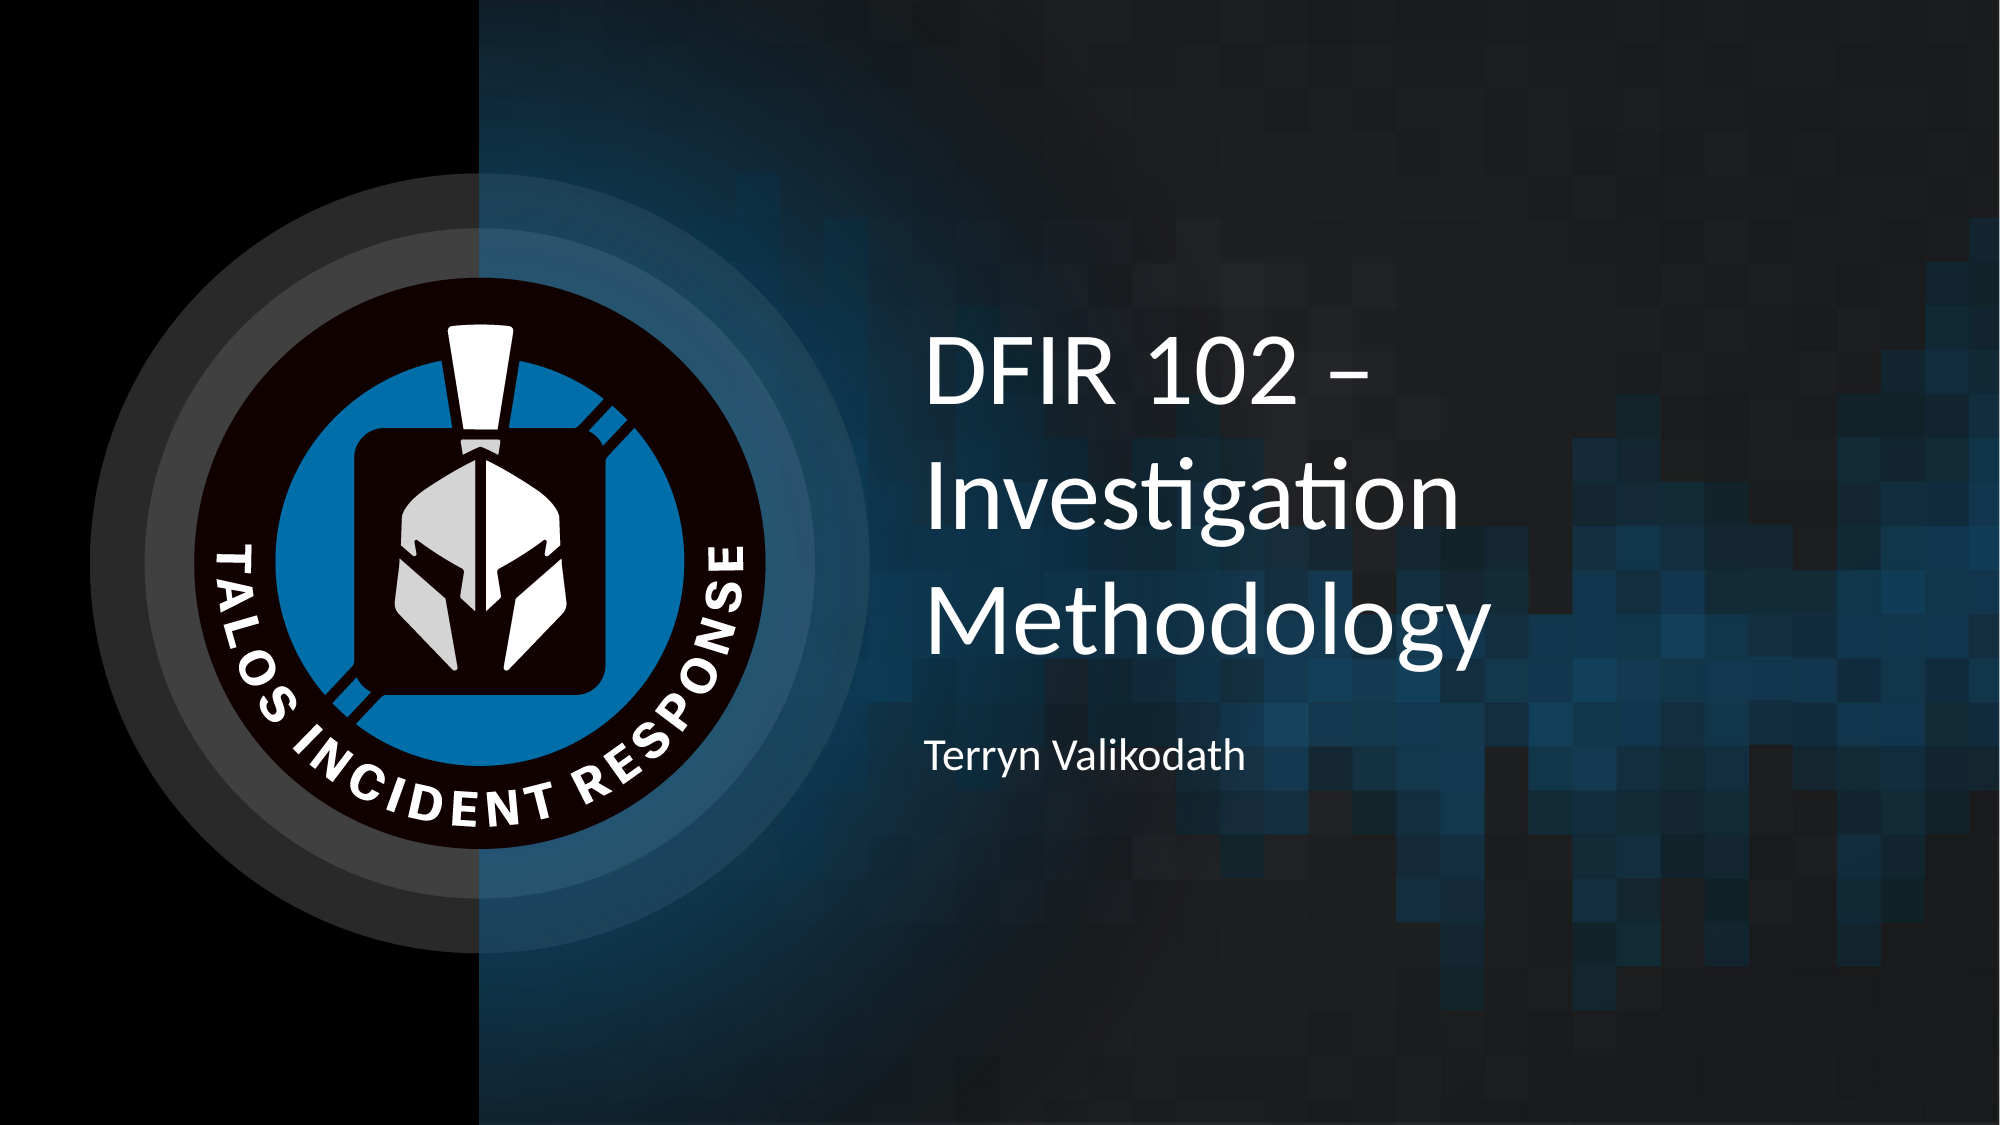

DFIR 102 – Investigation Methodology
Terryn Valikodath